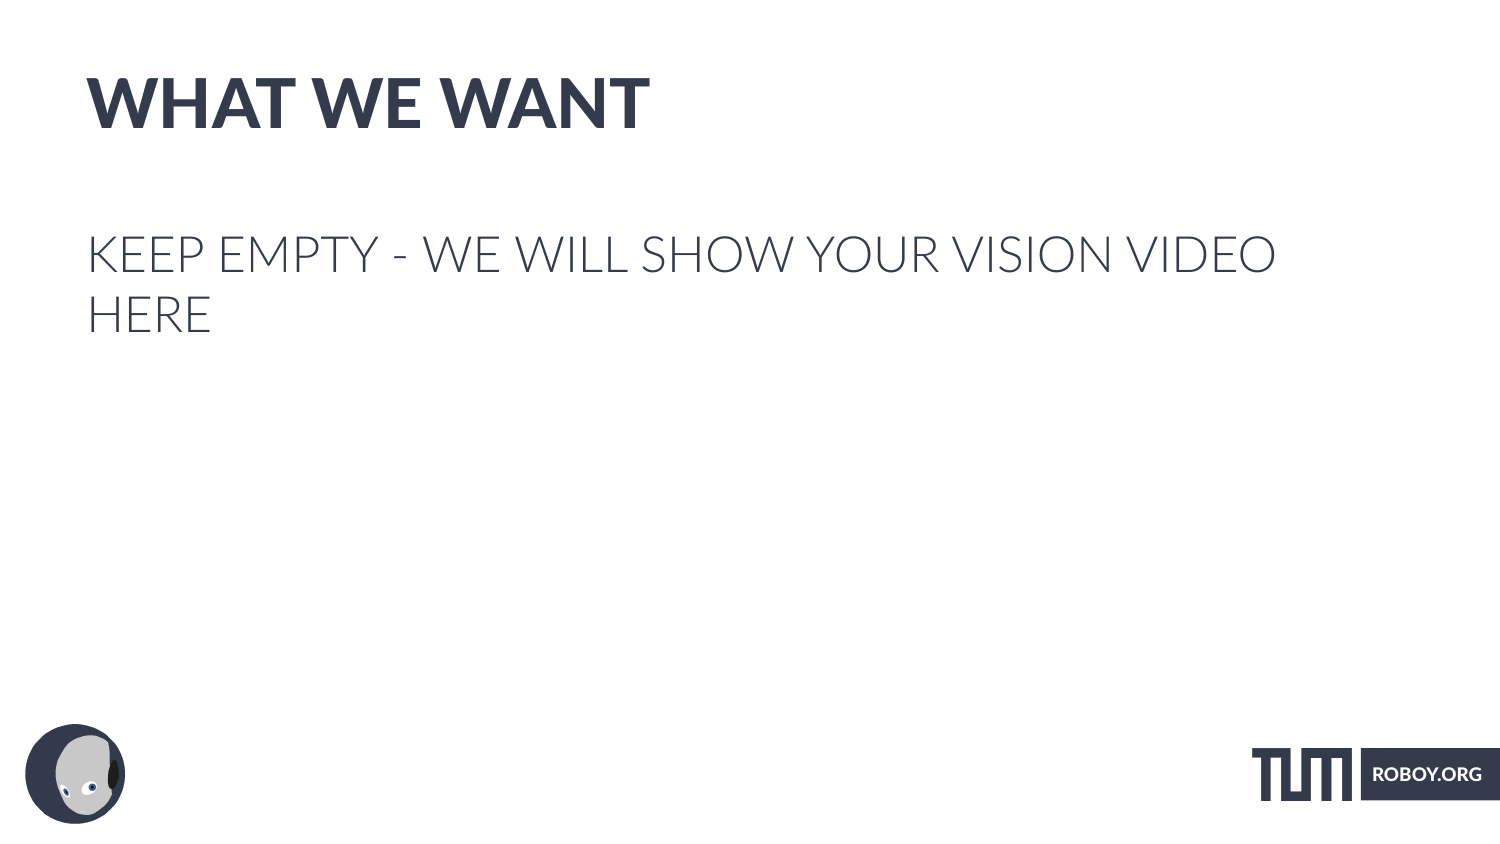

# WHAT WE WANT
KEEP EMPTY - WE WILL SHOW YOUR VISION VIDEO HERE